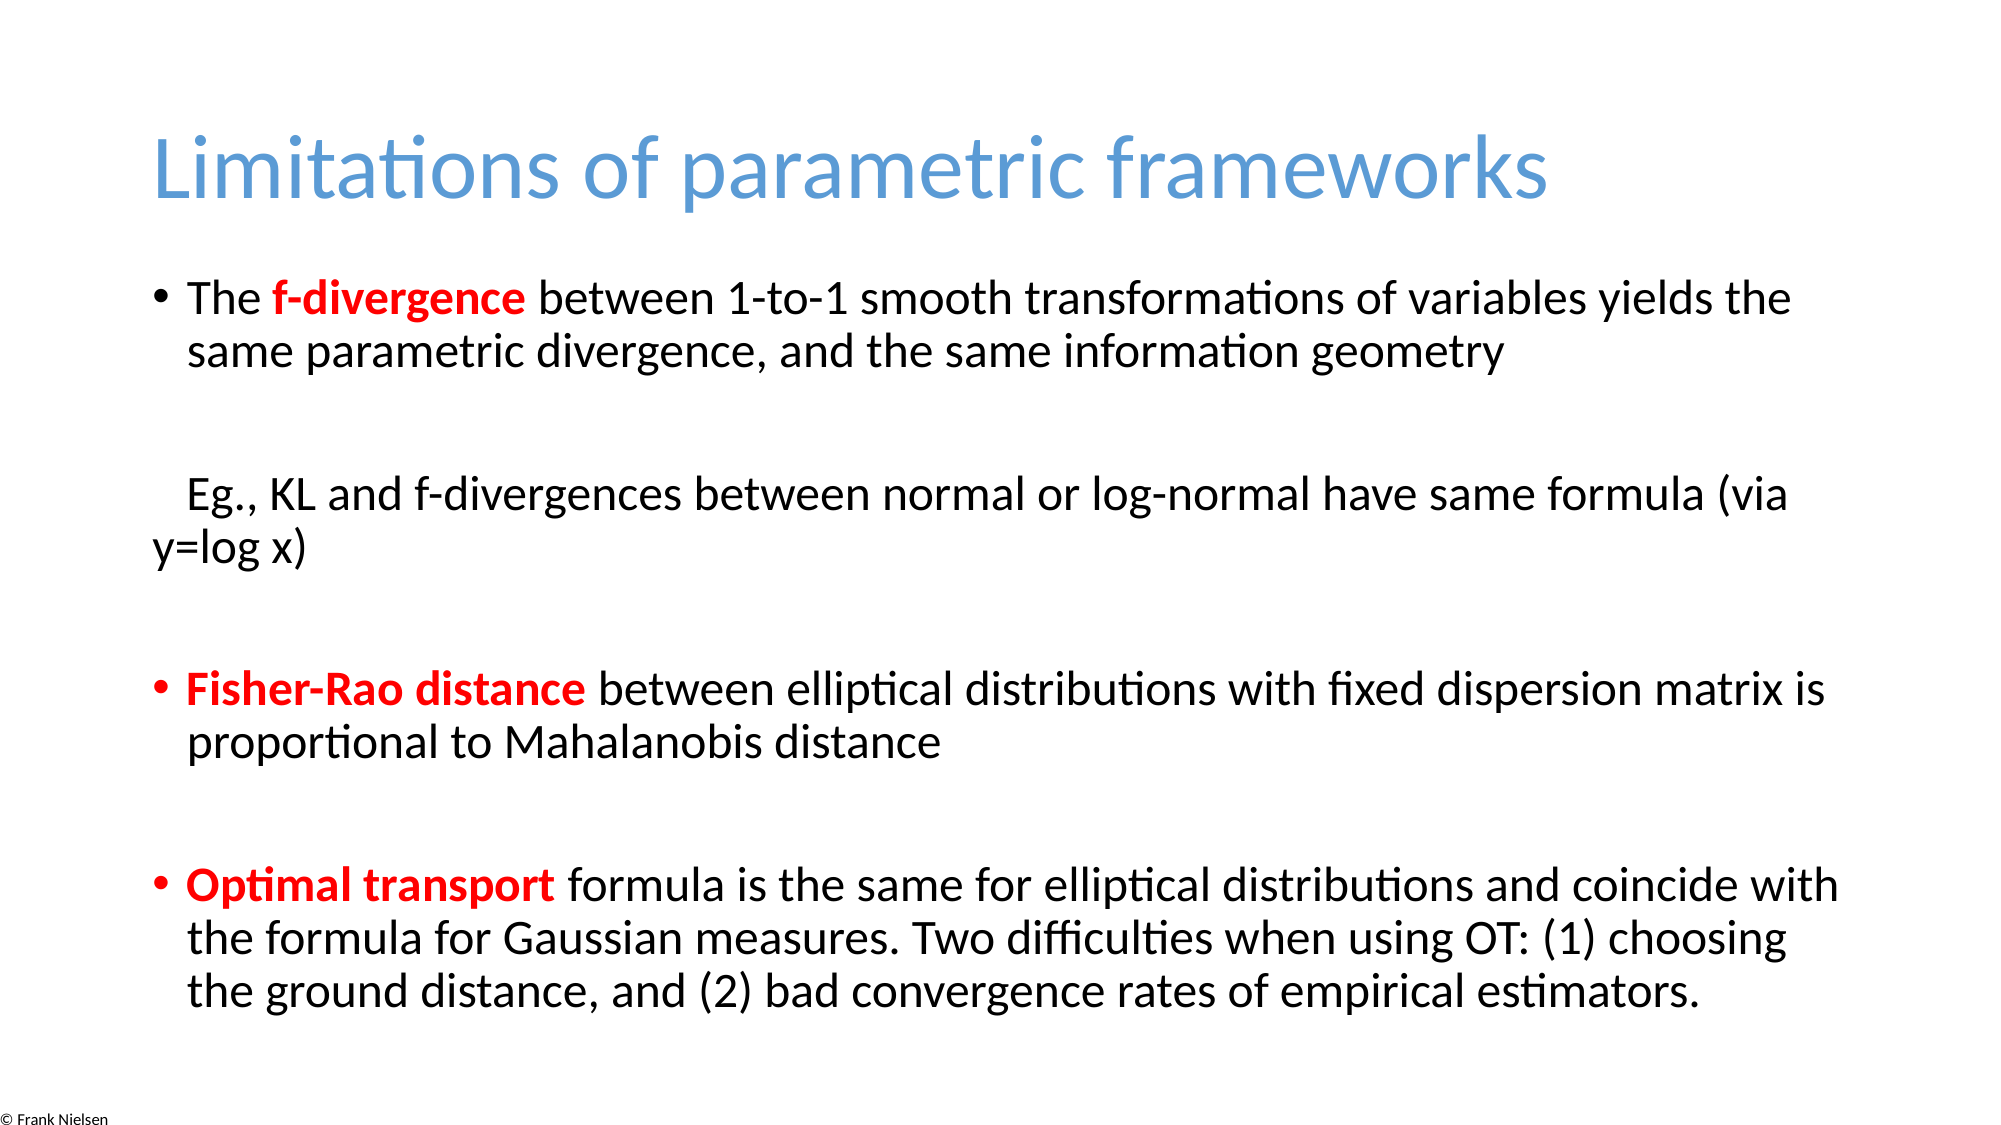

# Limitations of parametric frameworks
The f-divergence between 1-to-1 smooth transformations of variables yields the same parametric divergence, and the same information geometry

   Eg., KL and f-divergences between normal or log-normal have same formula (via y=log x)

Fisher-Rao distance between elliptical distributions with fixed dispersion matrix is proportional to Mahalanobis distance

Optimal transport formula is the same for elliptical distributions and coincide with the formula for Gaussian measures. Two difficulties when using OT: (1) choosing the ground distance, and (2) bad convergence rates of empirical estimators.